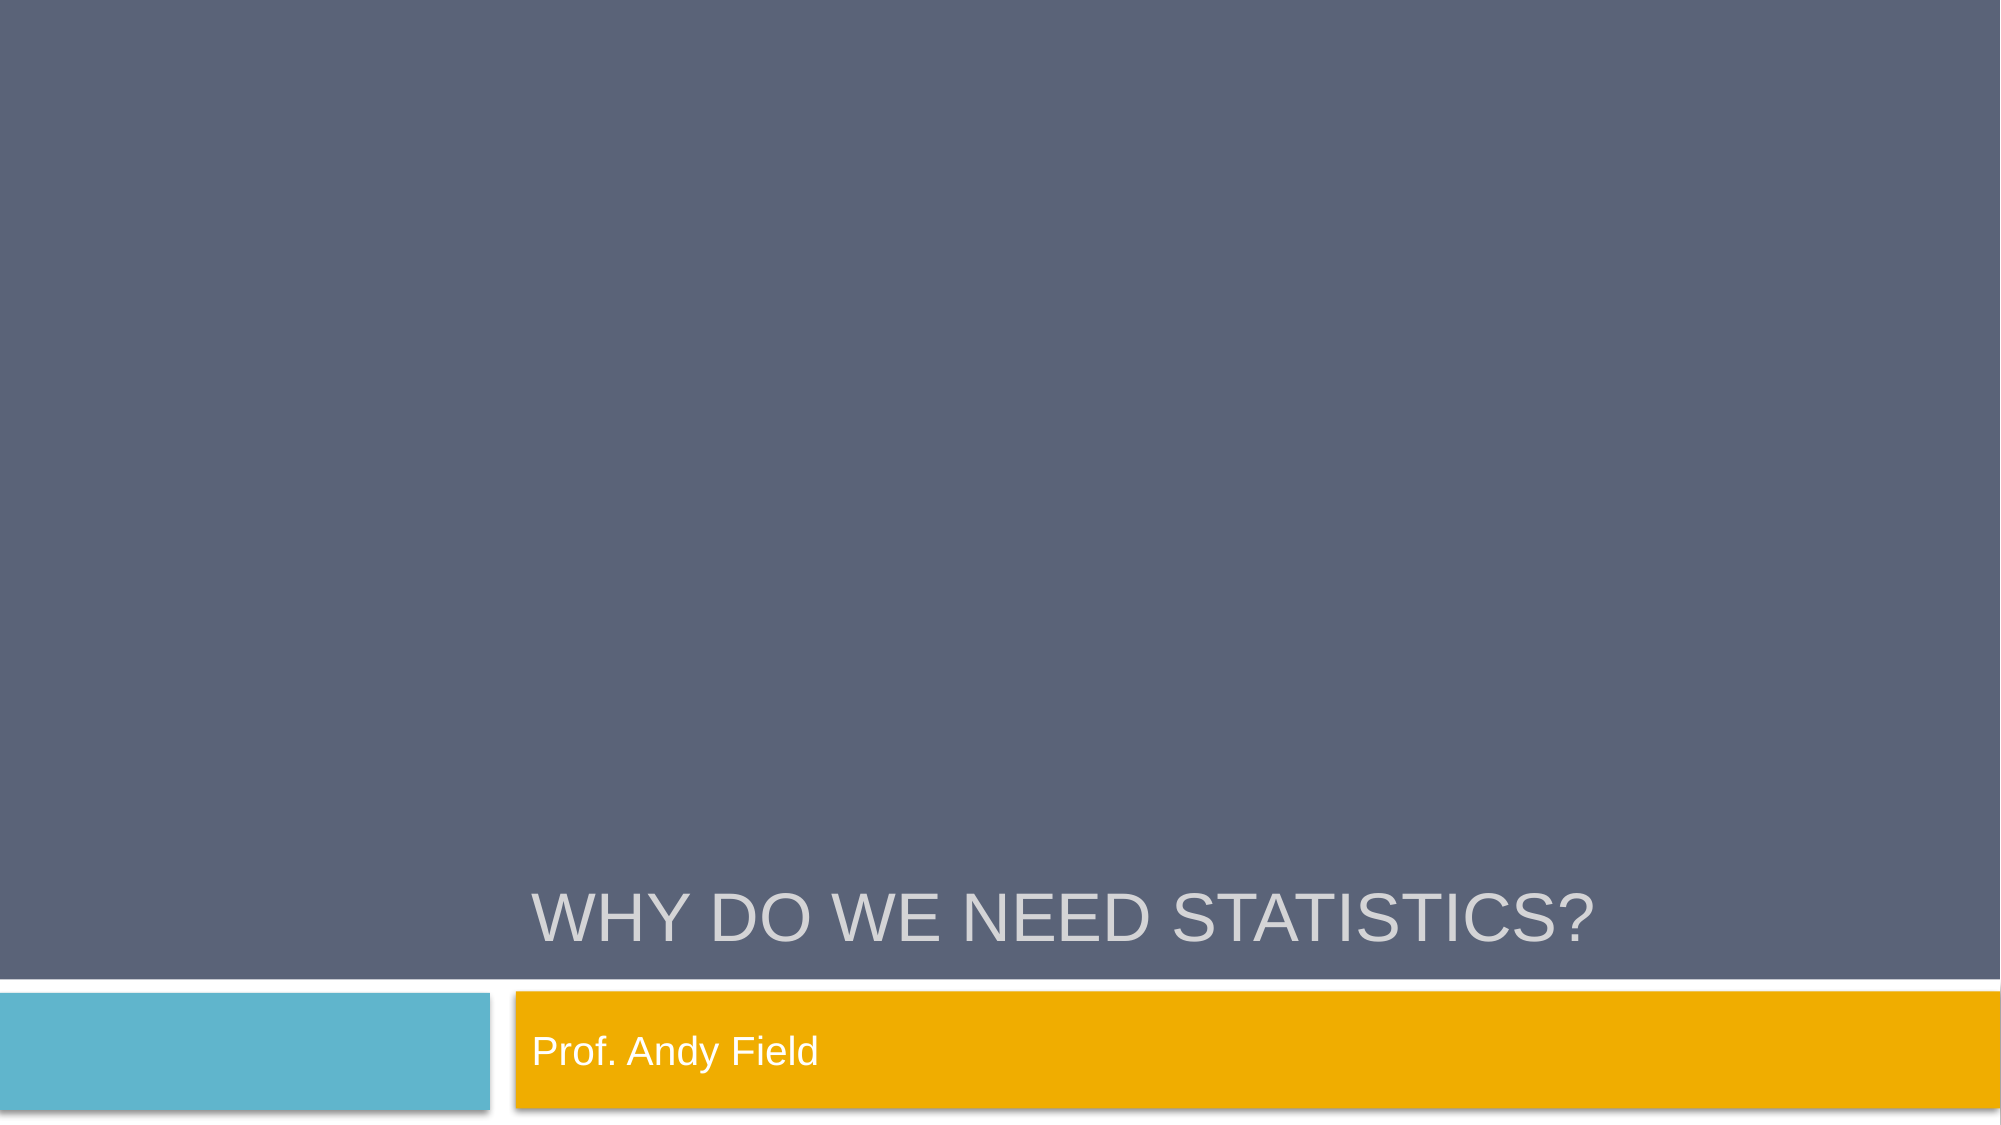

# Why do we need statistics?
Prof. Andy Field